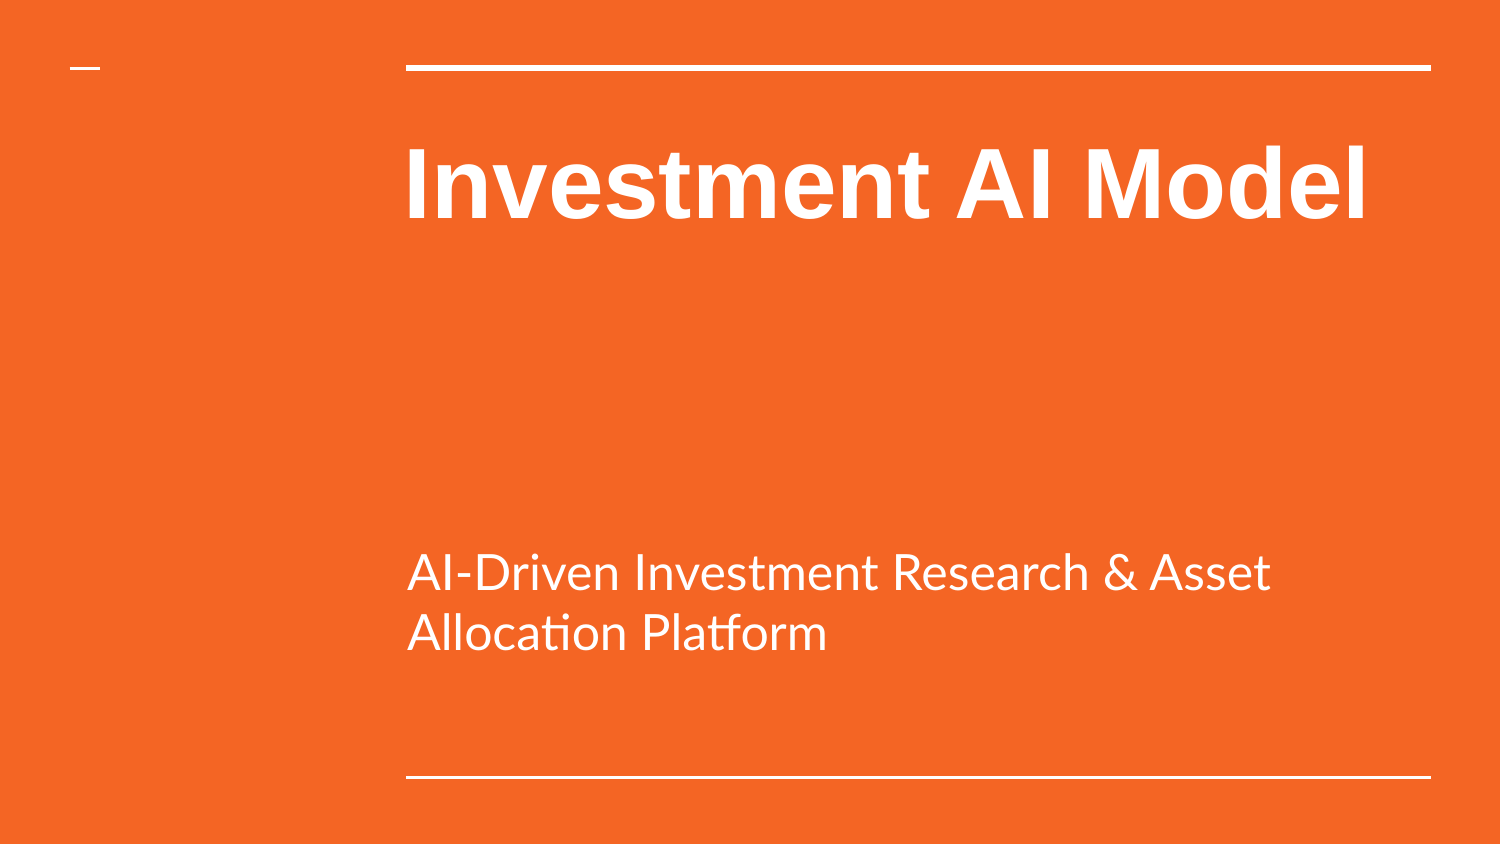

# Investment AI Model
AI-Driven Investment Research & Asset Allocation Platform